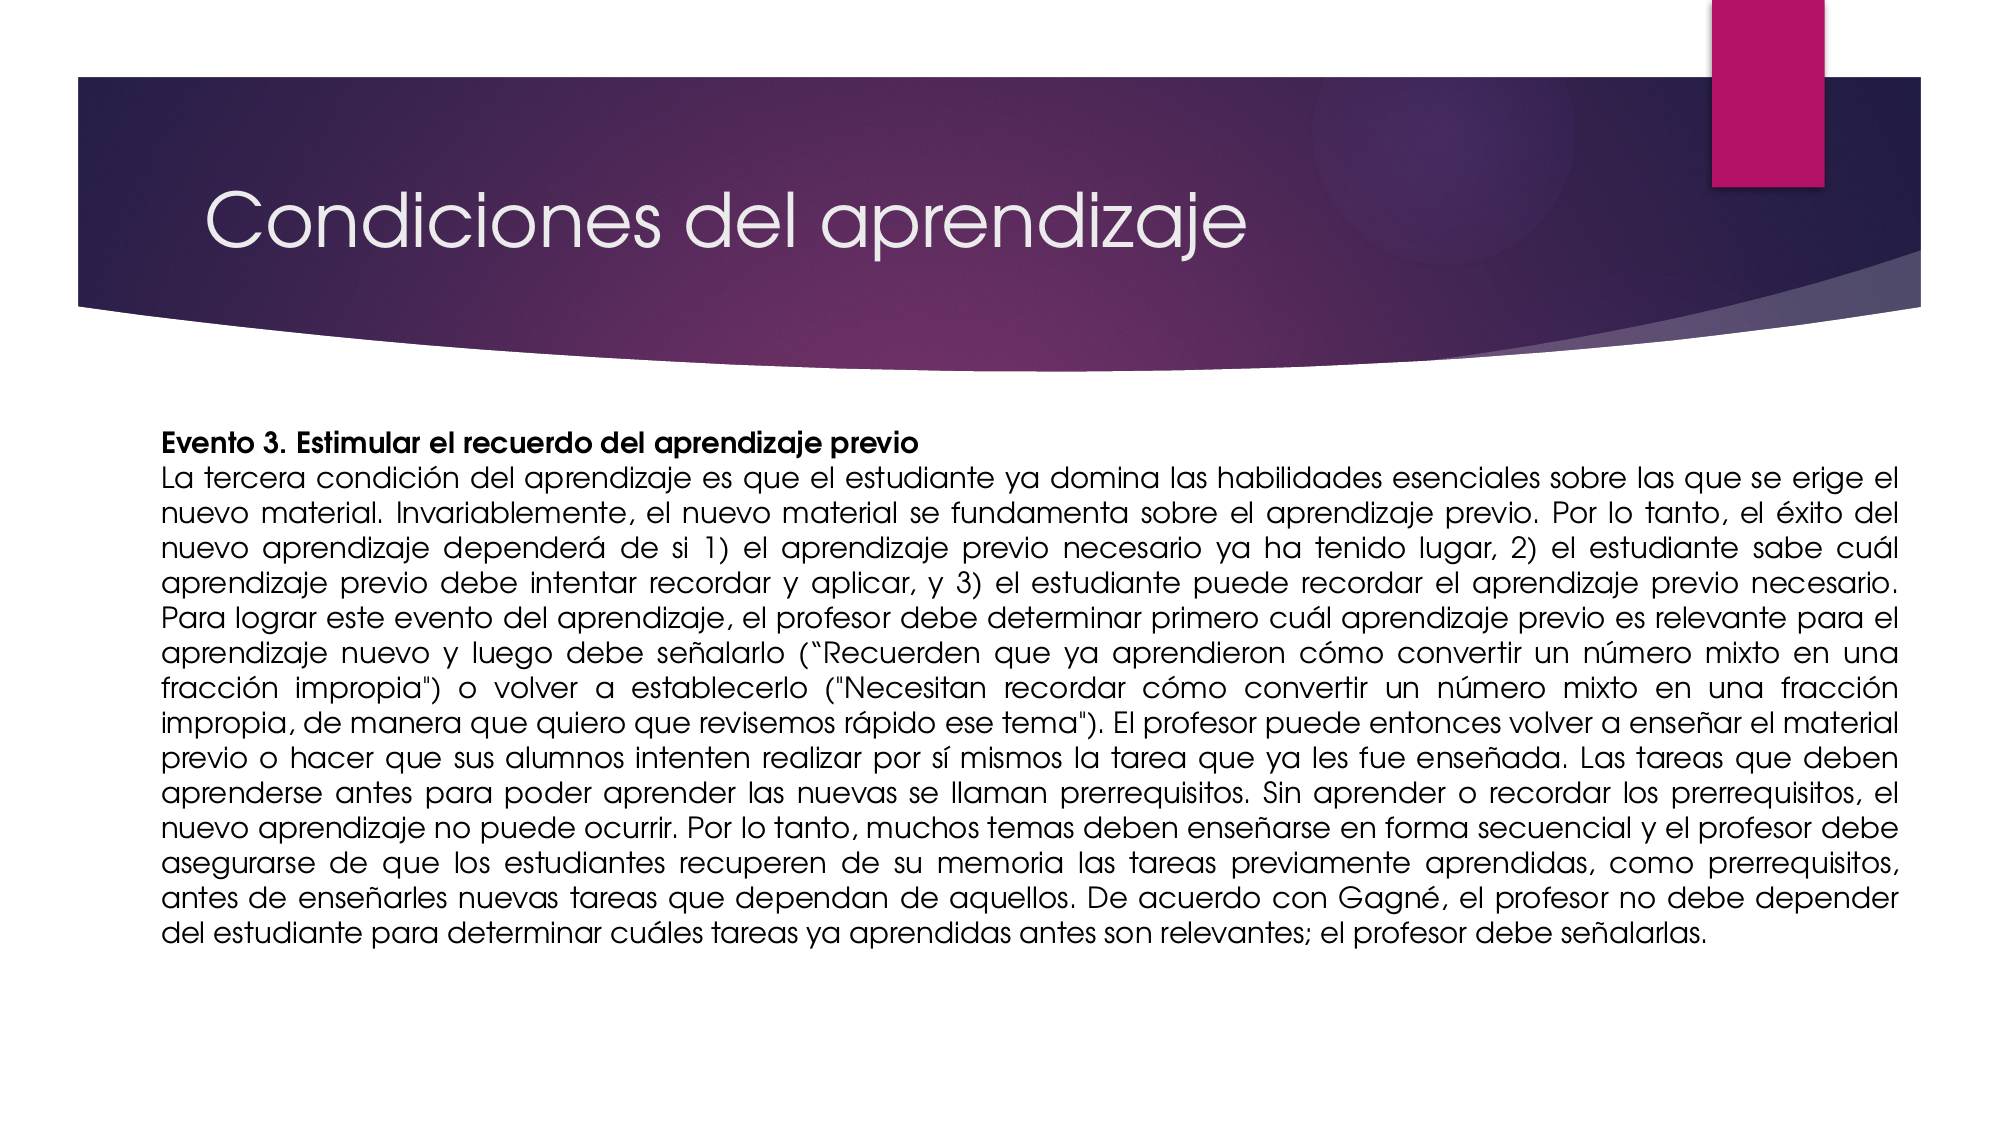

# Condiciones del aprendizaje
Evento 3. Estimular el recuerdo del aprendizaje previo
La tercera condición del aprendizaje es que el estudiante ya domina las habilidades esenciales sobre las que se erige el nuevo material. Invariablemente, el nuevo material se fundamenta sobre el aprendizaje previo. Por lo tanto, el éxito del nuevo aprendizaje dependerá de si 1) el aprendizaje previo necesario ya ha tenido lugar, 2) el estudiante sabe cuál aprendizaje previo debe intentar recordar y aplicar, y 3) el estudiante puede recordar el aprendizaje previo necesario. Para lograr este evento del aprendizaje, el profesor debe determinar primero cuál aprendizaje previo es relevante para el aprendizaje nuevo y luego debe señalarlo (“Recuerden que ya aprendieron cómo convertir un número mixto en una fracción impropia") o volver a establecerlo ("Necesitan recordar cómo convertir un número mixto en una fracción impropia, de manera que quiero que revisemos rápido ese tema"). El profesor puede entonces volver a enseñar el material previo o hacer que sus alumnos intenten realizar por sí mismos la tarea que ya les fue enseñada. Las tareas que deben aprenderse antes para poder aprender las nuevas se llaman prerrequisitos. Sin aprender o recordar los prerrequisitos, el nuevo aprendizaje no puede ocurrir. Por lo tanto, muchos temas deben enseñarse en forma secuencial y el profesor debe asegurarse de que los estudiantes recuperen de su memoria las tareas previamente aprendidas, como prerrequisitos, antes de enseñarles nuevas tareas que dependan de aquellos. De acuerdo con Gagné, el profesor no debe depender del estudiante para determinar cuáles tareas ya aprendidas antes son relevantes; el profesor debe señalarlas.